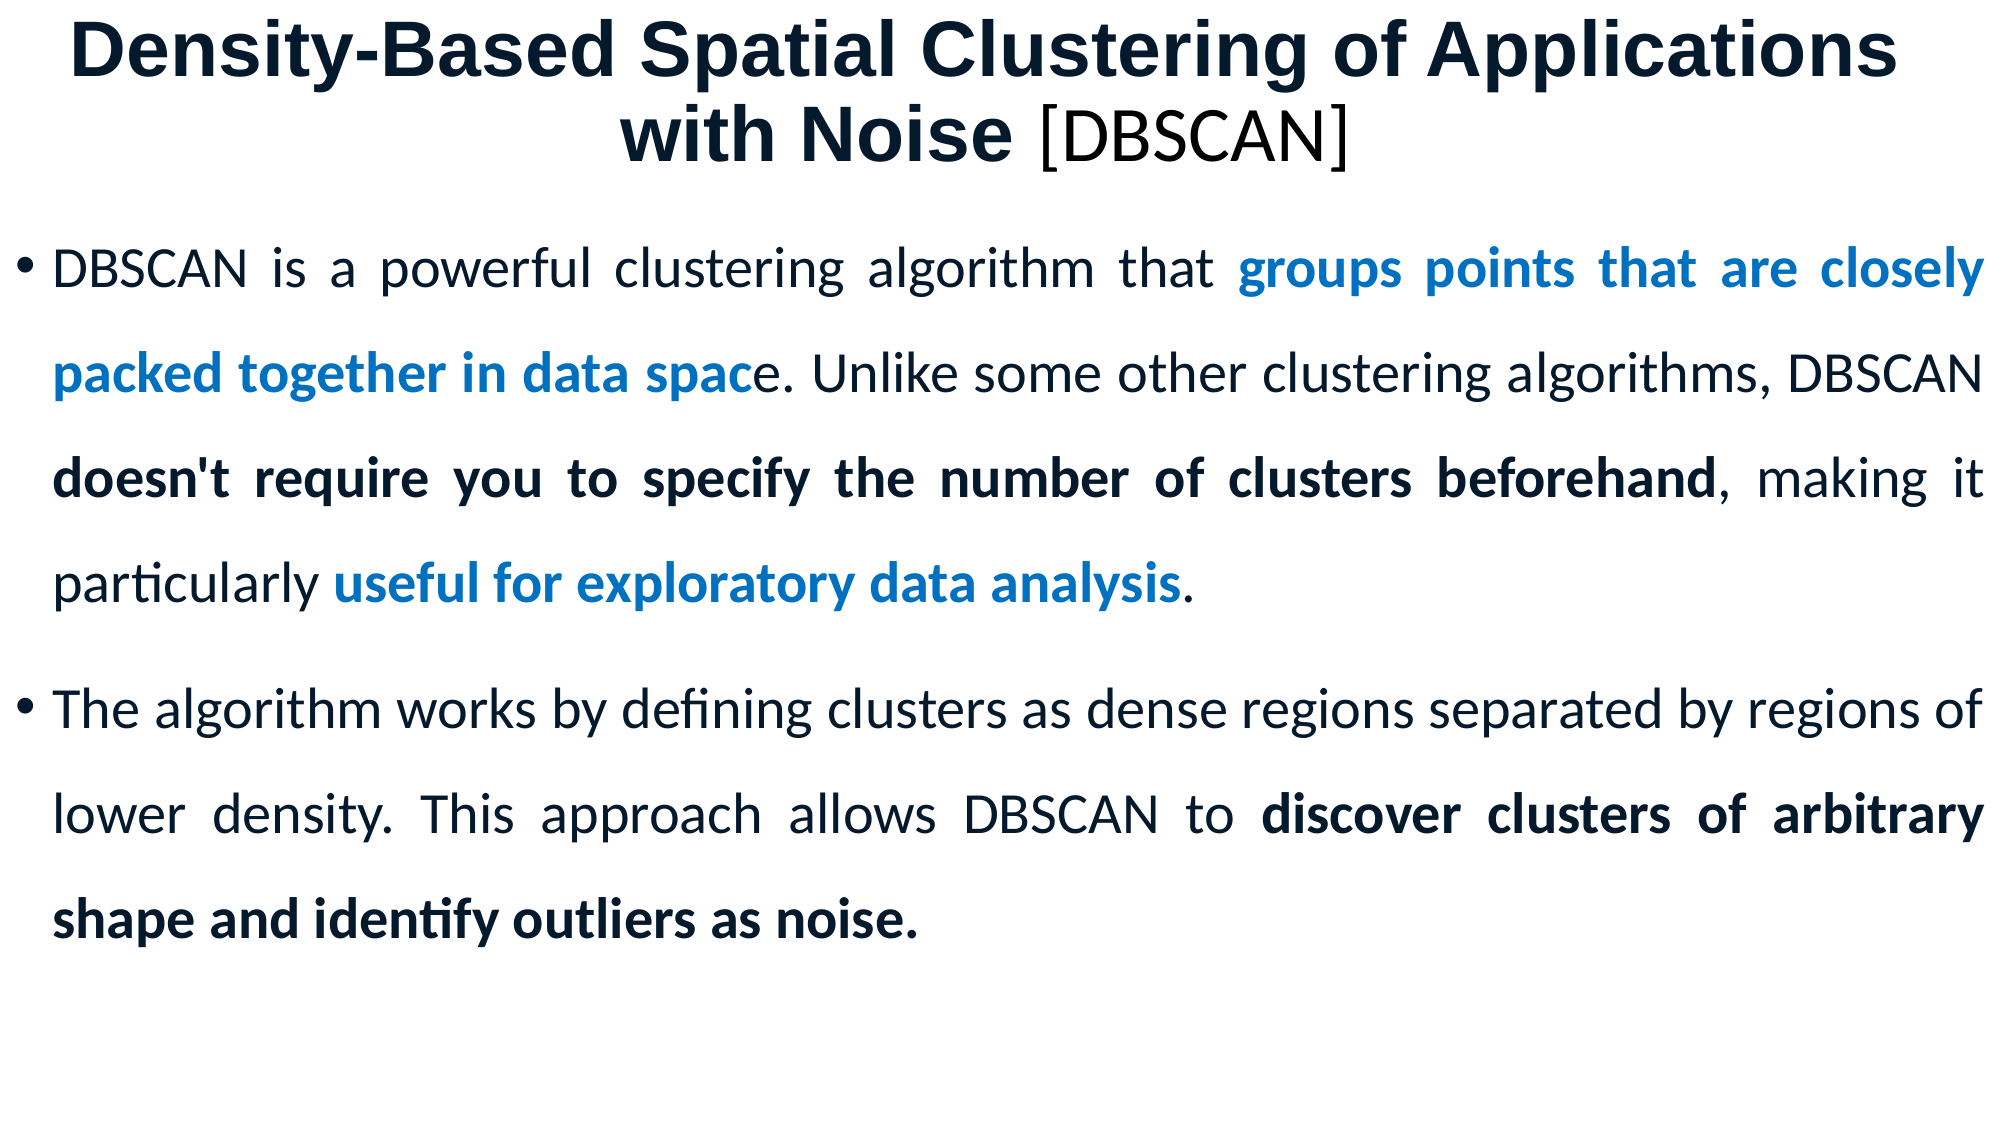

# Density-Based Spatial Clustering of Applications with Noise [DBSCAN]
DBSCAN is a powerful clustering algorithm that groups points that are closely packed together in data space. Unlike some other clustering algorithms, DBSCAN doesn't require you to specify the number of clusters beforehand, making it particularly useful for exploratory data analysis.
The algorithm works by defining clusters as dense regions separated by regions of lower density. This approach allows DBSCAN to discover clusters of arbitrary shape and identify outliers as noise.